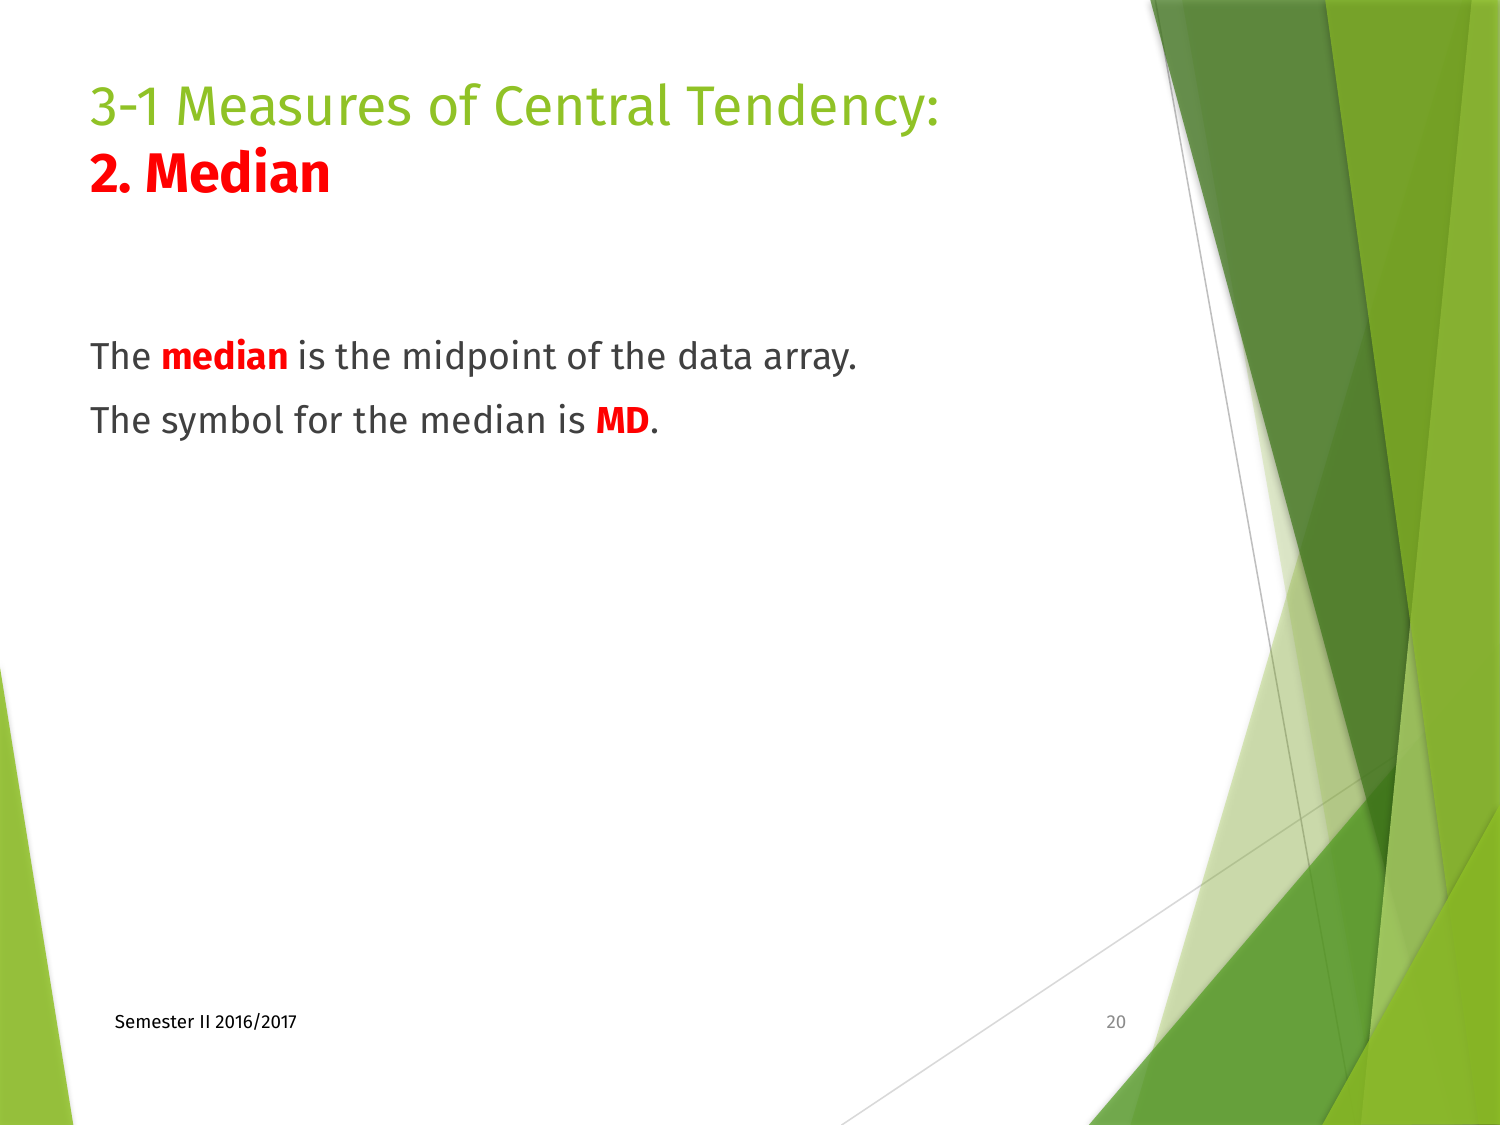

# 3-1 Measures of Central Tendency: 2. Median
The median is the midpoint of the data array.
The symbol for the median is MD.
Semester II 2016/2017
20